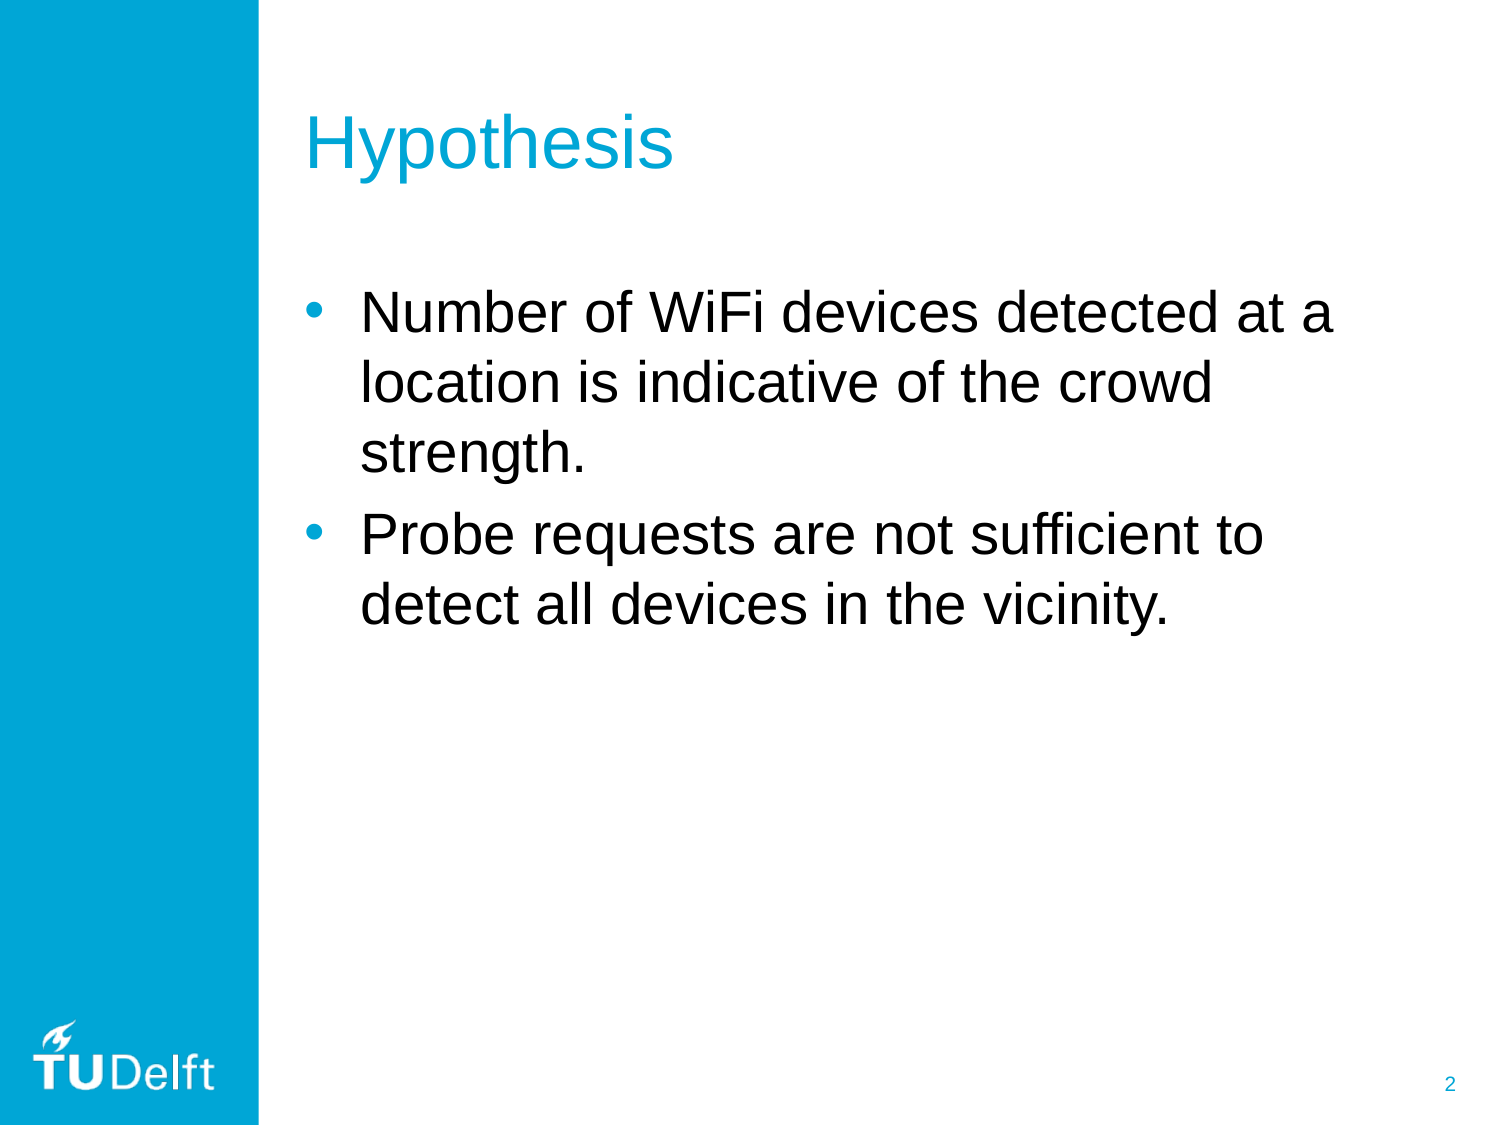

# Hypothesis
Number of WiFi devices detected at a location is indicative of the crowd strength.
Probe requests are not sufficient to detect all devices in the vicinity.